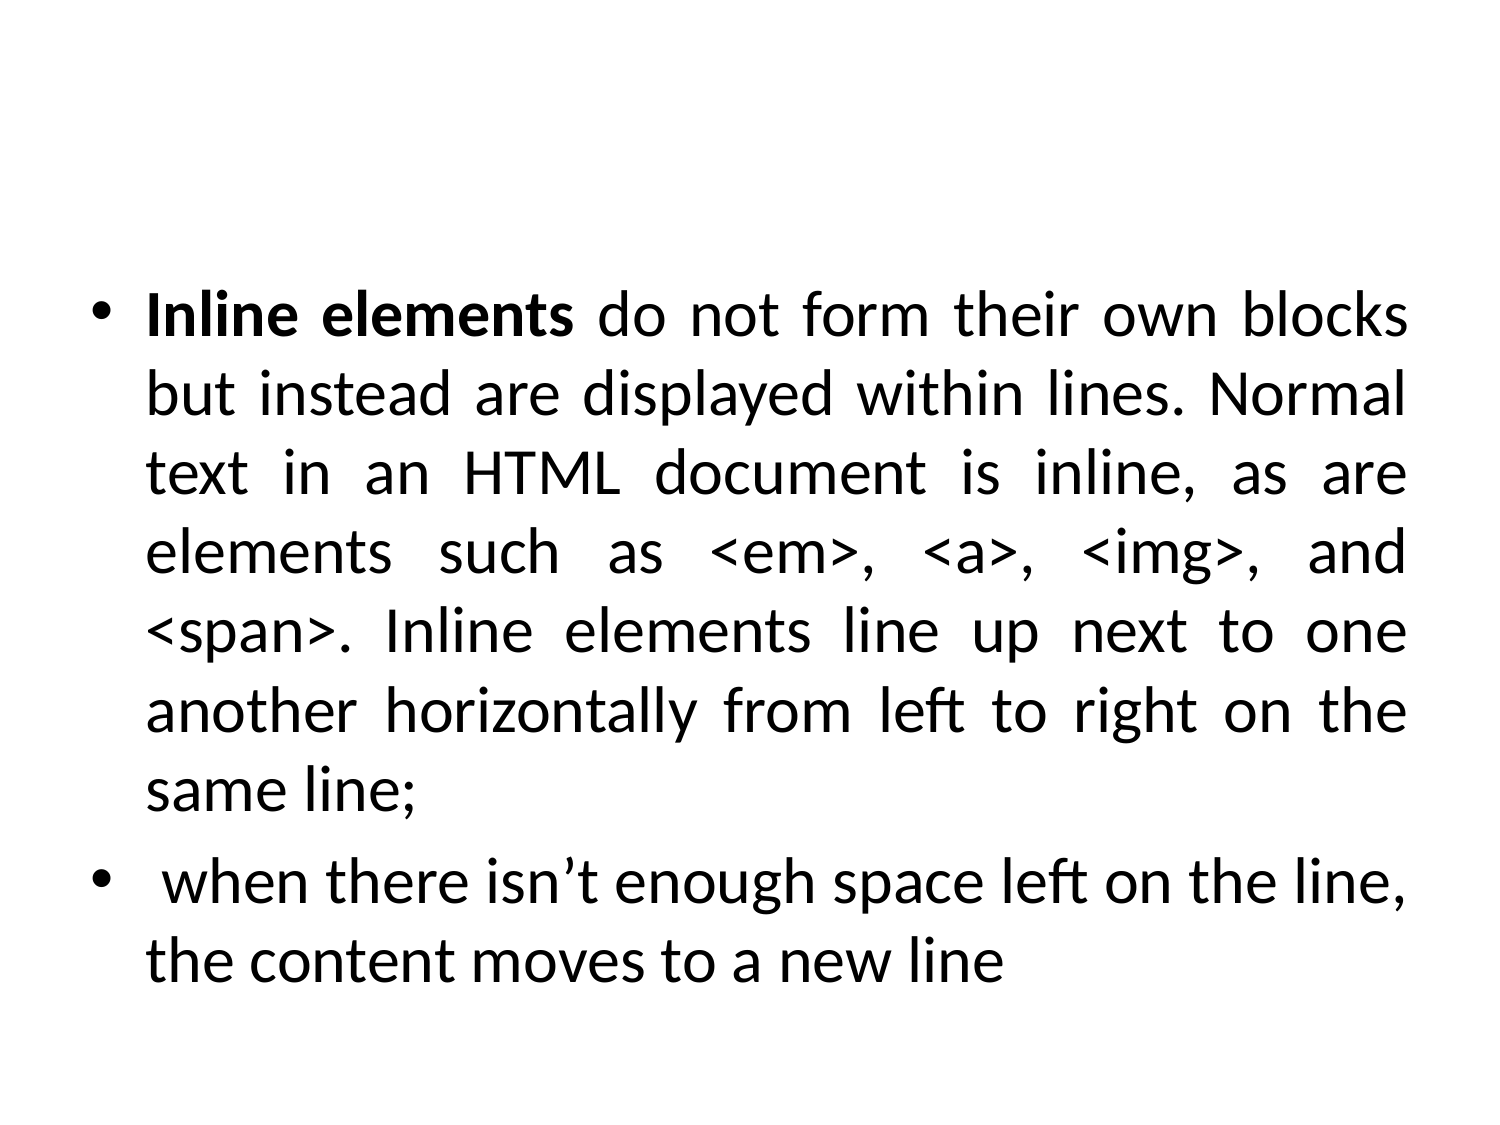

#
Inline elements do not form their own blocks but instead are displayed within lines. Normal text in an HTML document is inline, as are elements such as <em>, <a>, <img>, and <span>. Inline elements line up next to one another horizontally from left to right on the same line;
 when there isn’t enough space left on the line, the content moves to a new line